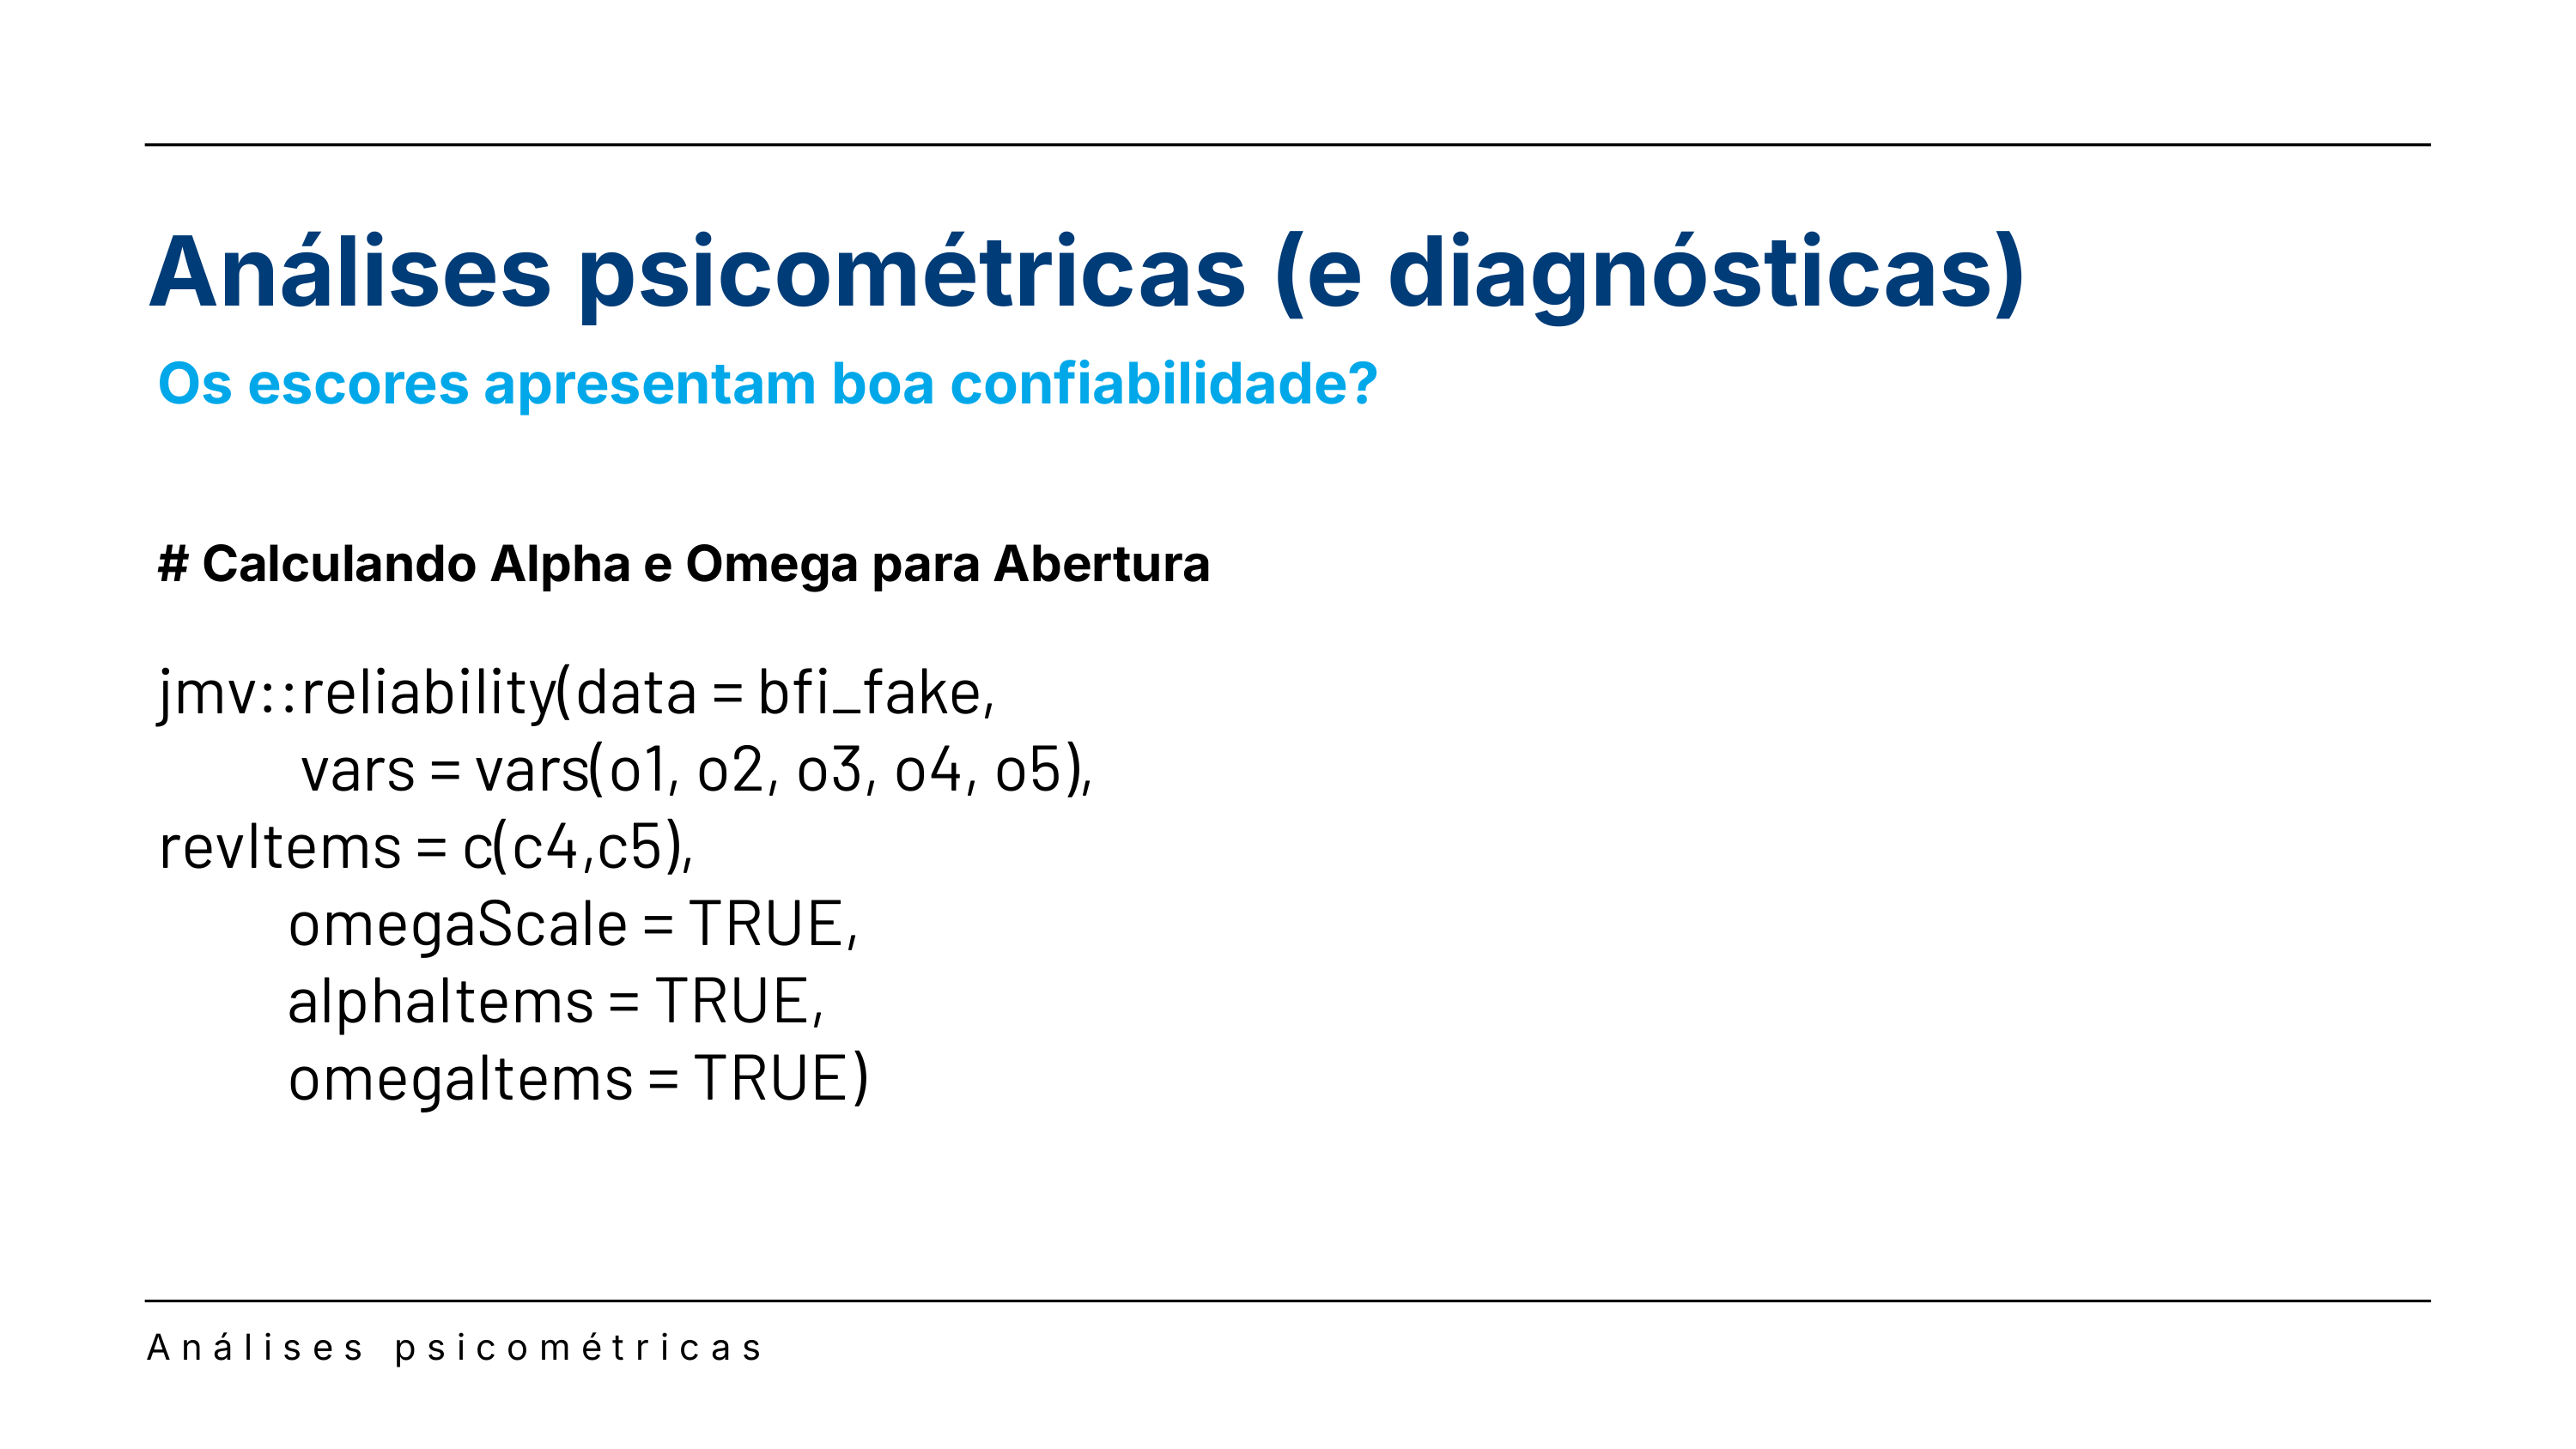

Análises psicométricas (e diagnósticas)
Os escores apresentam boa confiabilidade?

# Calculando Alpha e Omega para Abertura

jmv::reliability(data = bfi_fake,
	 vars = vars(o1, o2, o3, o4, o5),  	revItems = c(c4,c5),
	omegaScale = TRUE,
	alphaItems = TRUE,
	omegaItems = TRUE)

Análises psicométricas